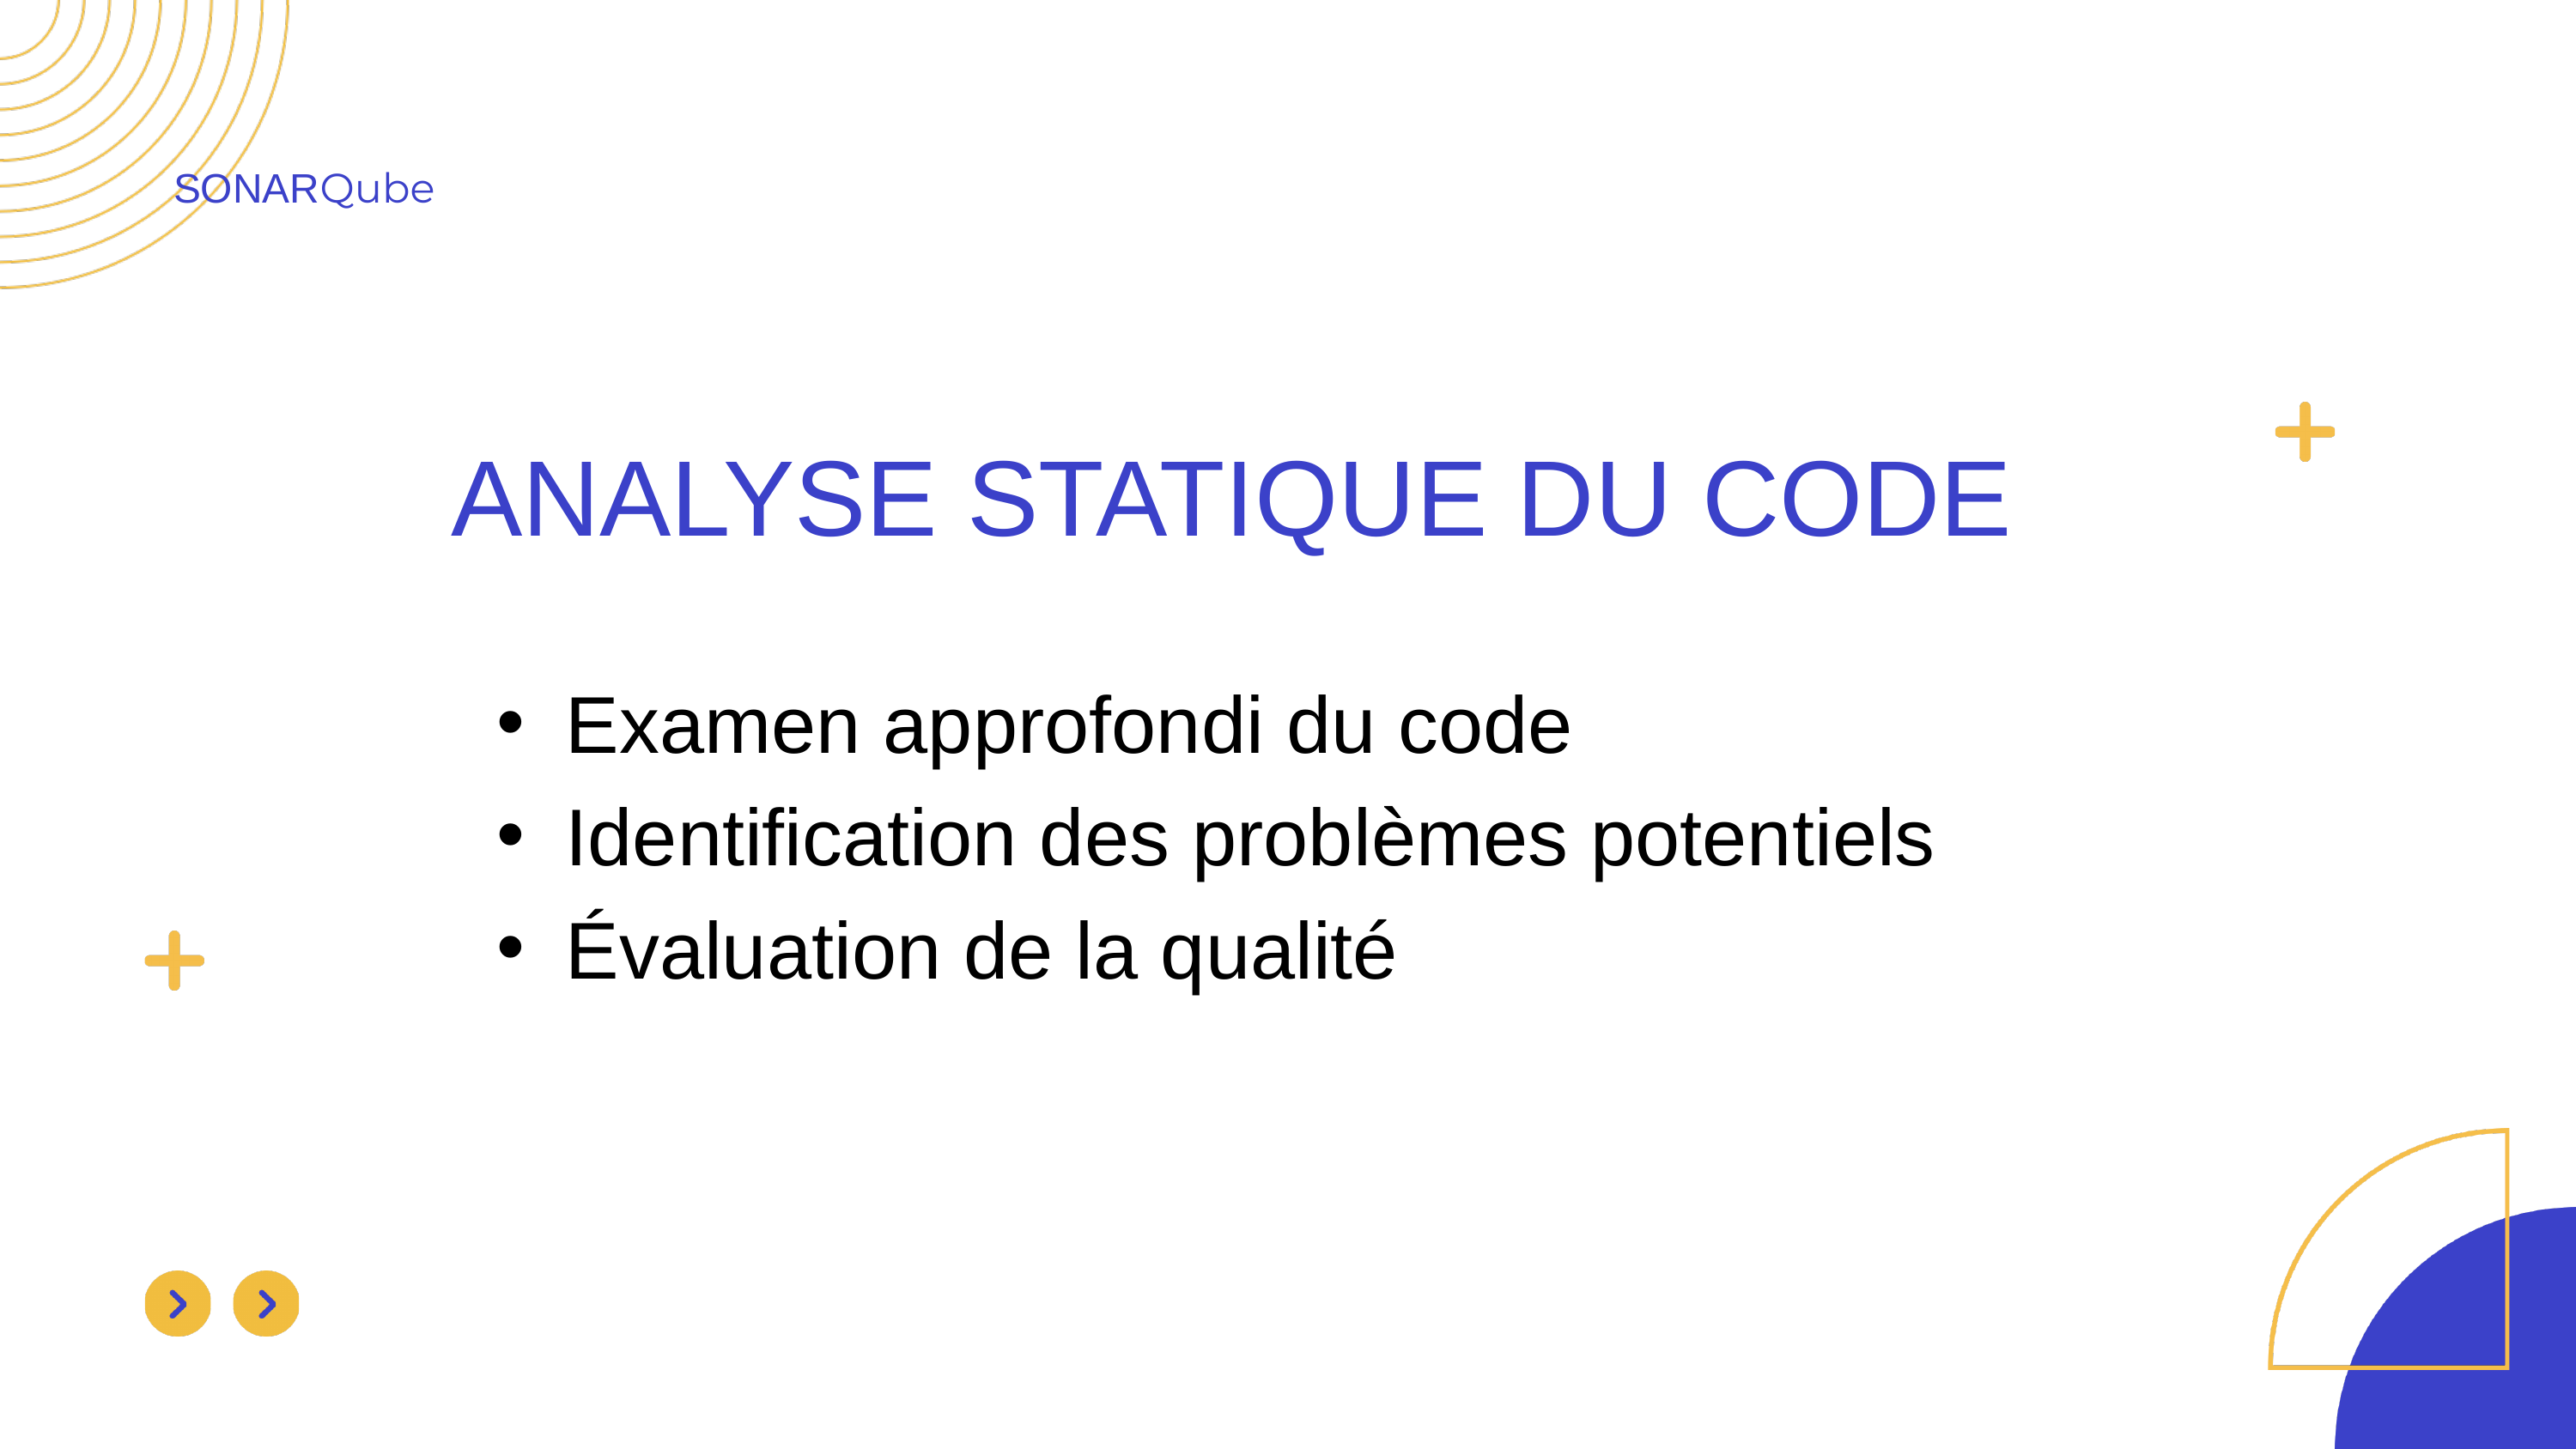

SONAR
Qube

ANALYSE STATIQUE DU CODE
Examen approfondi du code
Identification des problèmes potentiels
Évaluation de la qualité